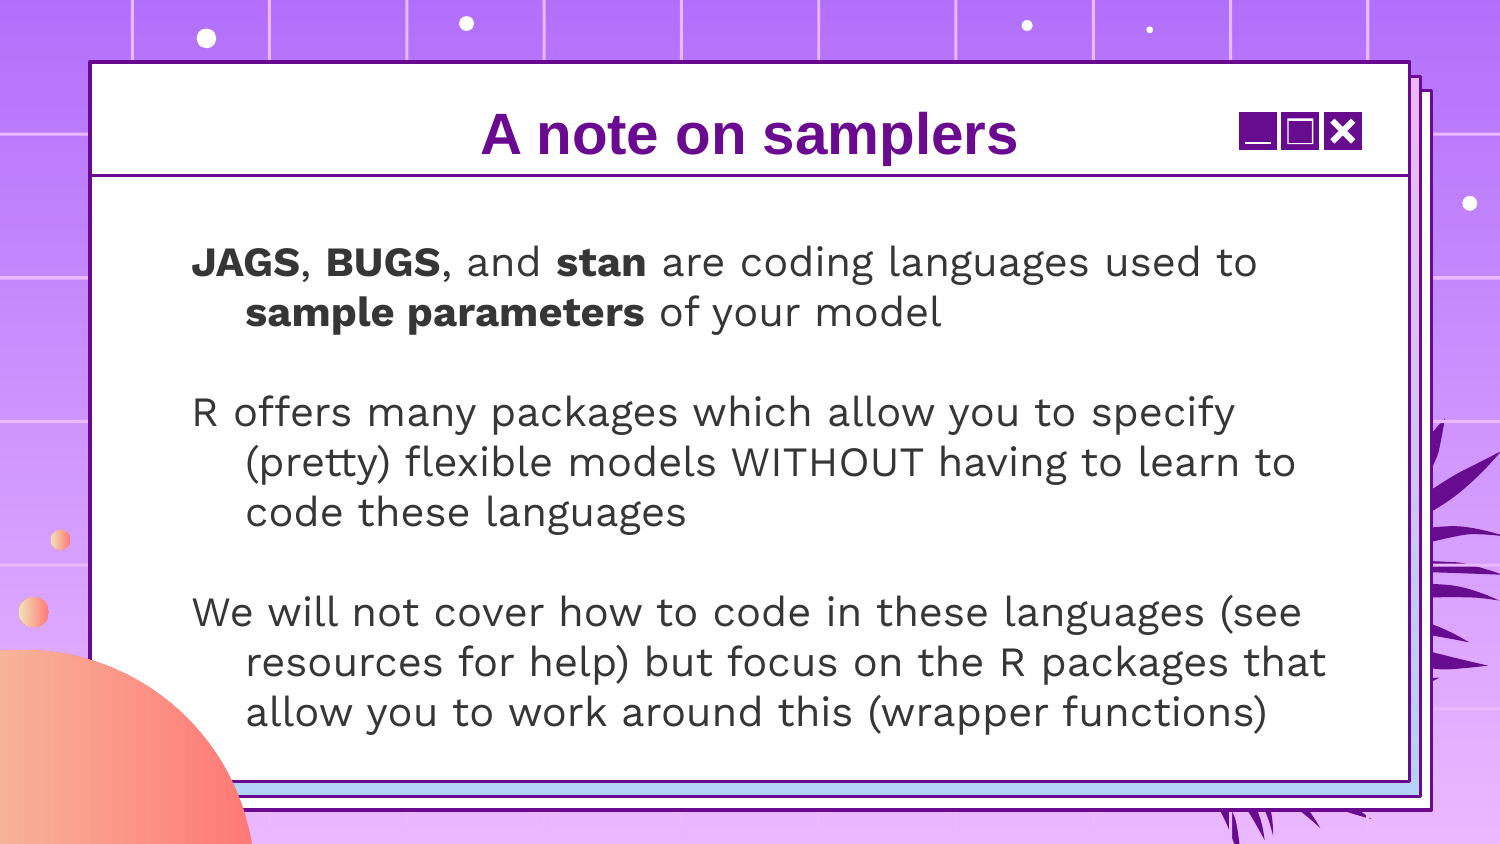

# A note on samplers
JAGS, BUGS, and stan are coding languages used to sample parameters of your model

R offers many packages which allow you to specify (pretty) flexible models WITHOUT having to learn to code these languages

We will not cover how to code in these languages (see resources for help) but focus on the R packages that allow you to work around this (wrapper functions)